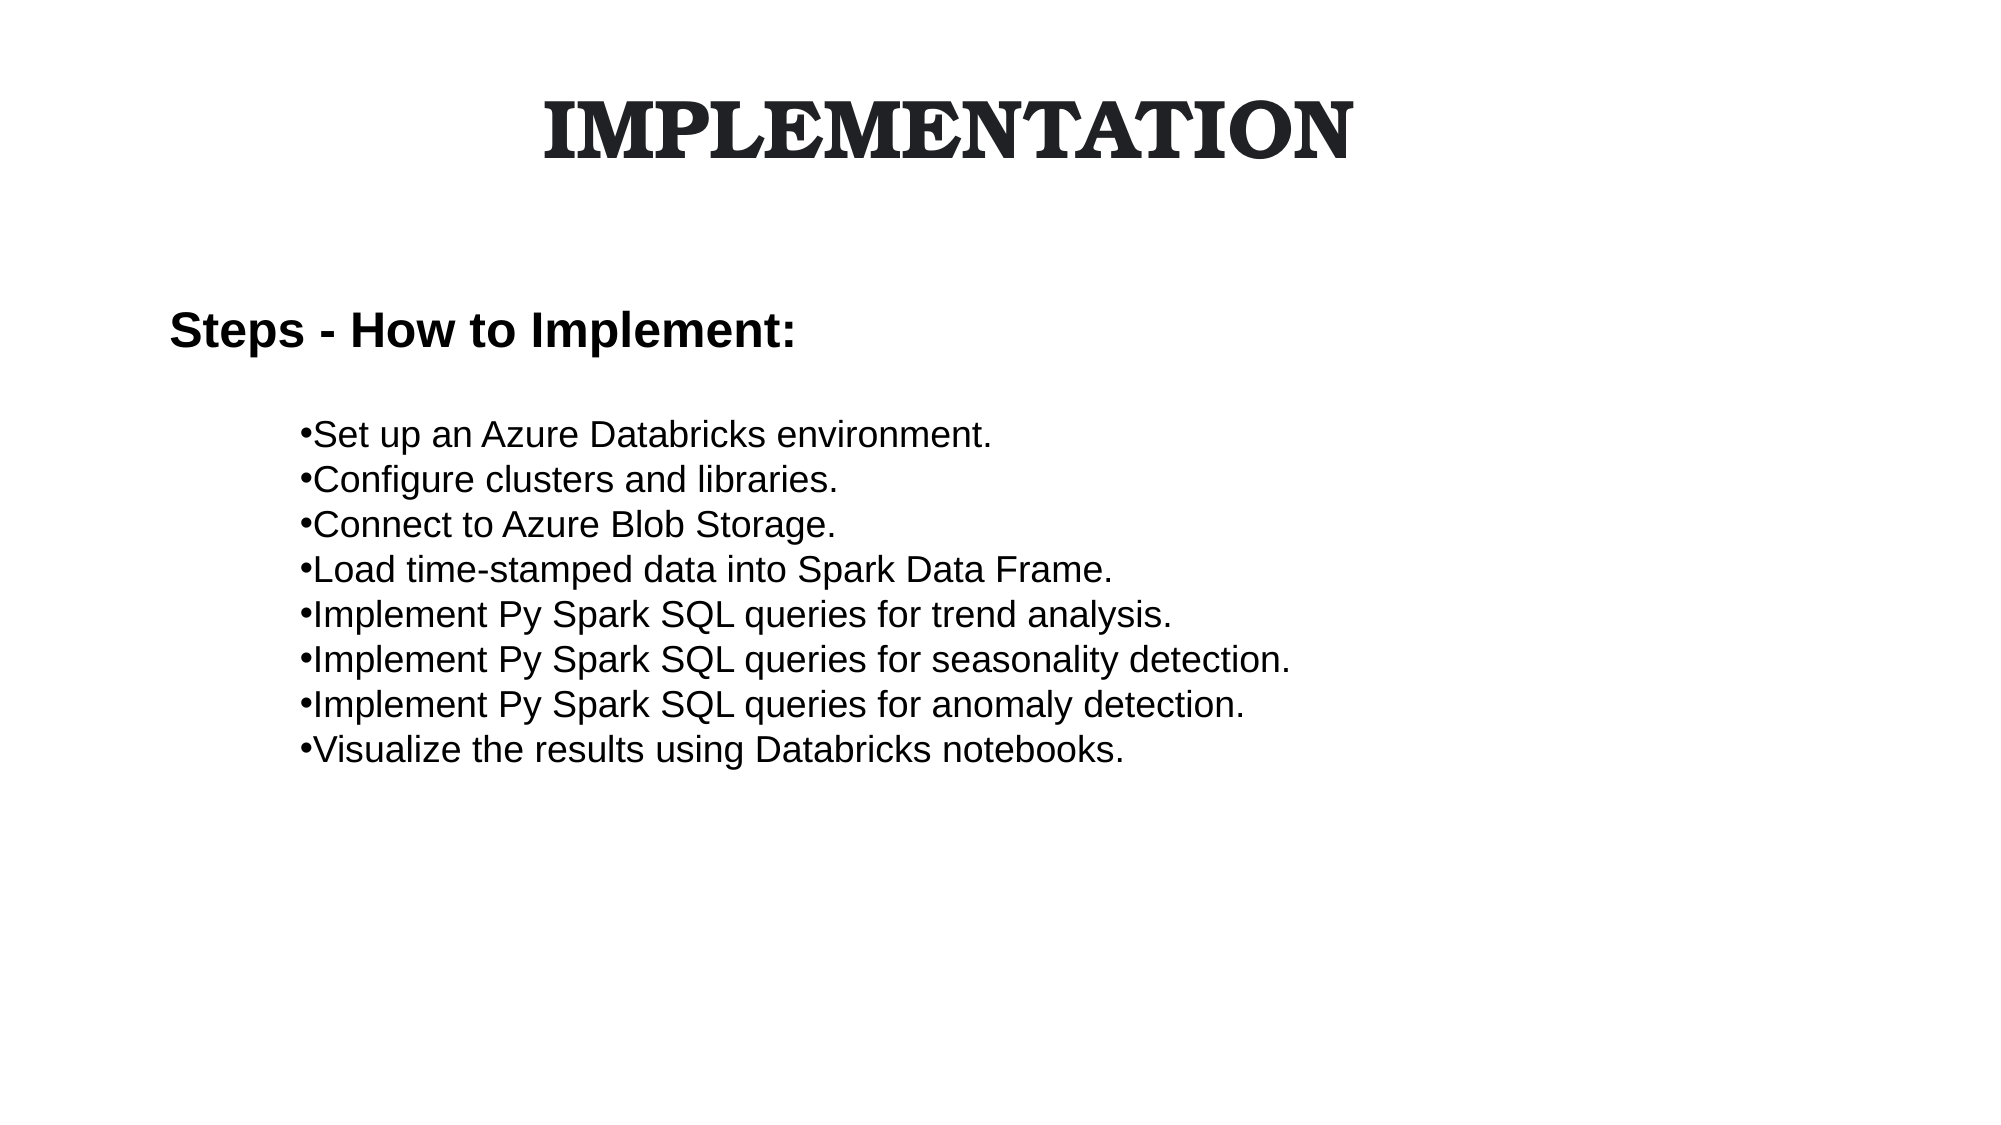

IMPLEMENTATION

Steps - How to Implement:

Set up an Azure Databricks environment.
Configure clusters and libraries.
Connect to Azure Blob Storage.
Load time-stamped data into Spark Data Frame.
Implement Py Spark SQL queries for trend analysis.
Implement Py Spark SQL queries for seasonality detection.
Implement Py Spark SQL queries for anomaly detection.
Visualize the results using Databricks notebooks.